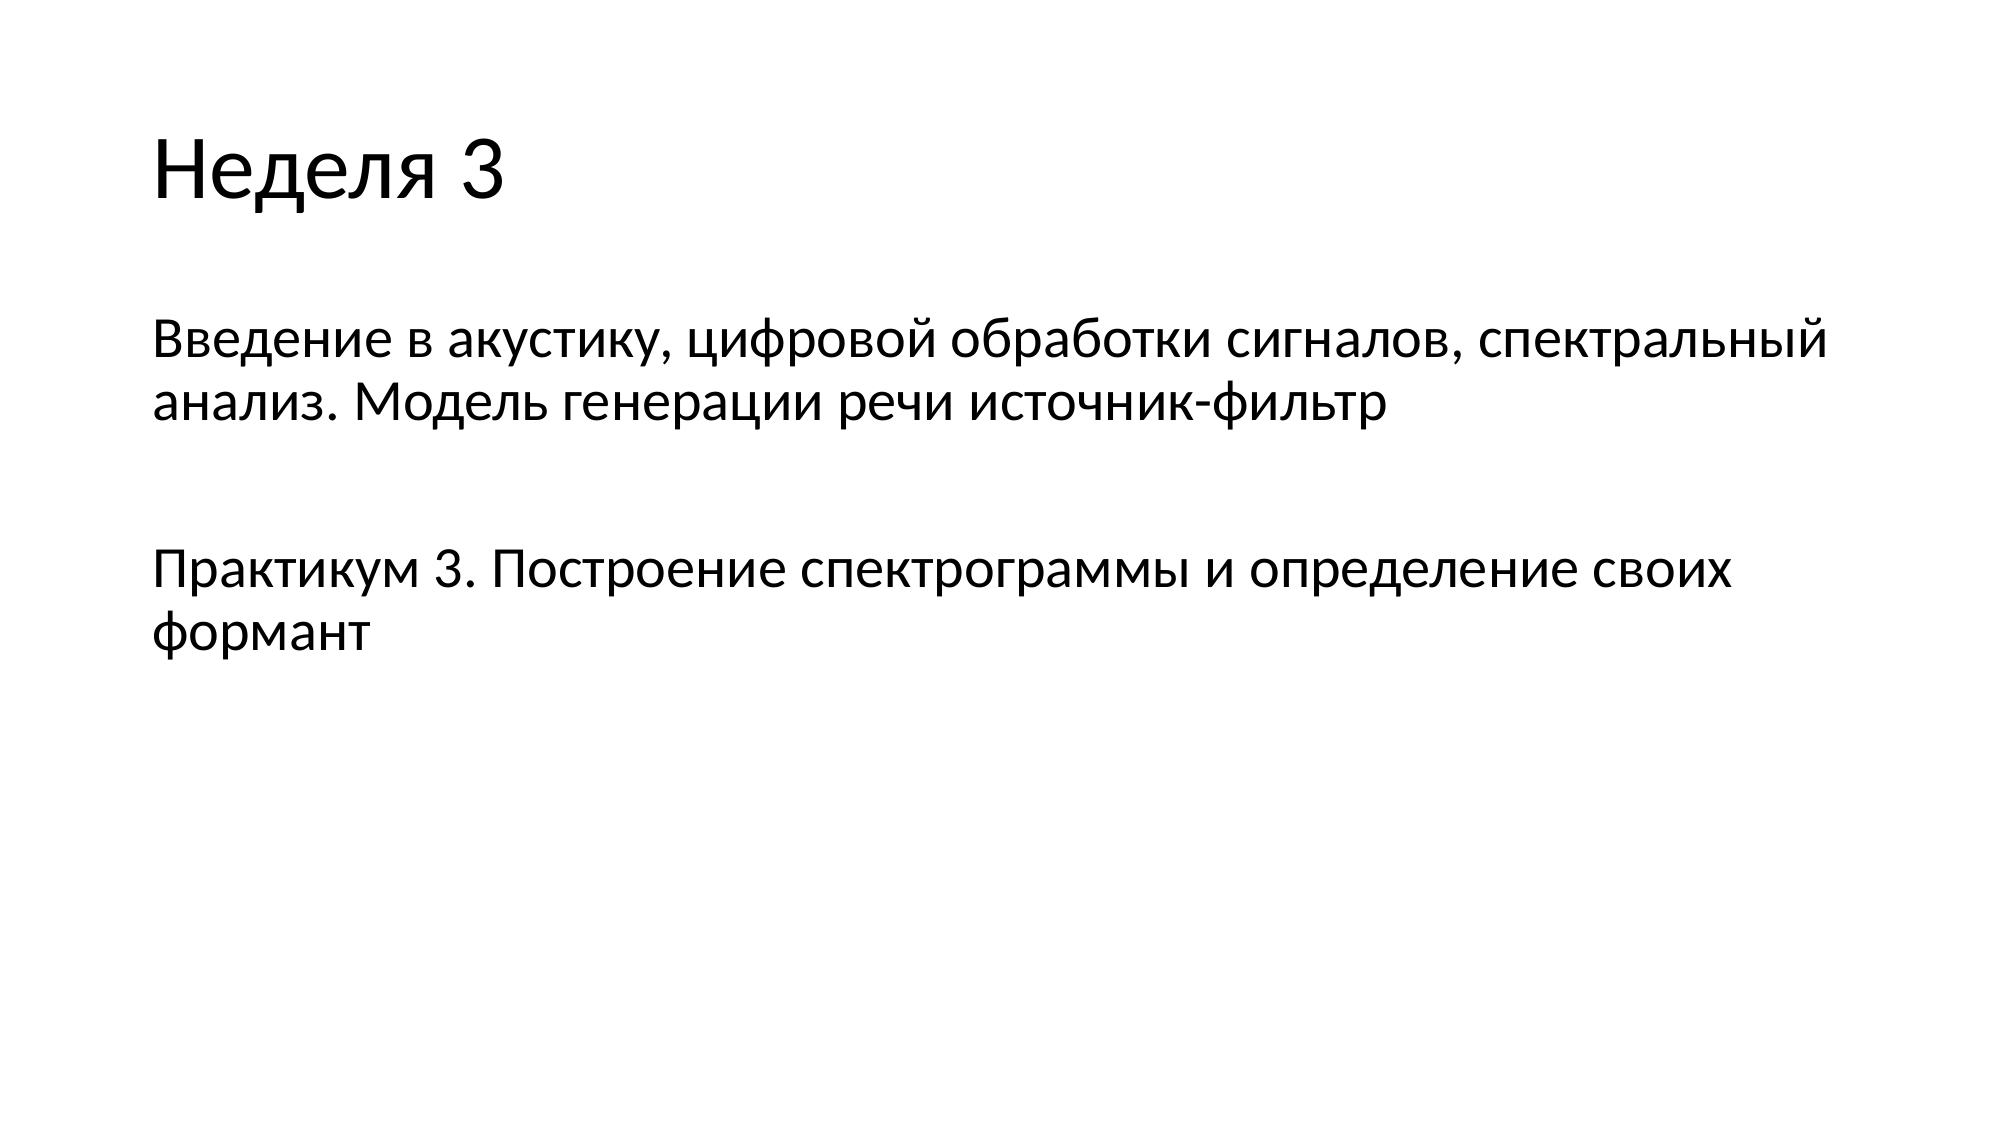

# Неделя 3
Введение в акустику, цифровой обработки сигналов, спектральный анализ. Модель генерации речи источник-фильтр

Практикум 3. Построение спектрограммы и определение своих формант